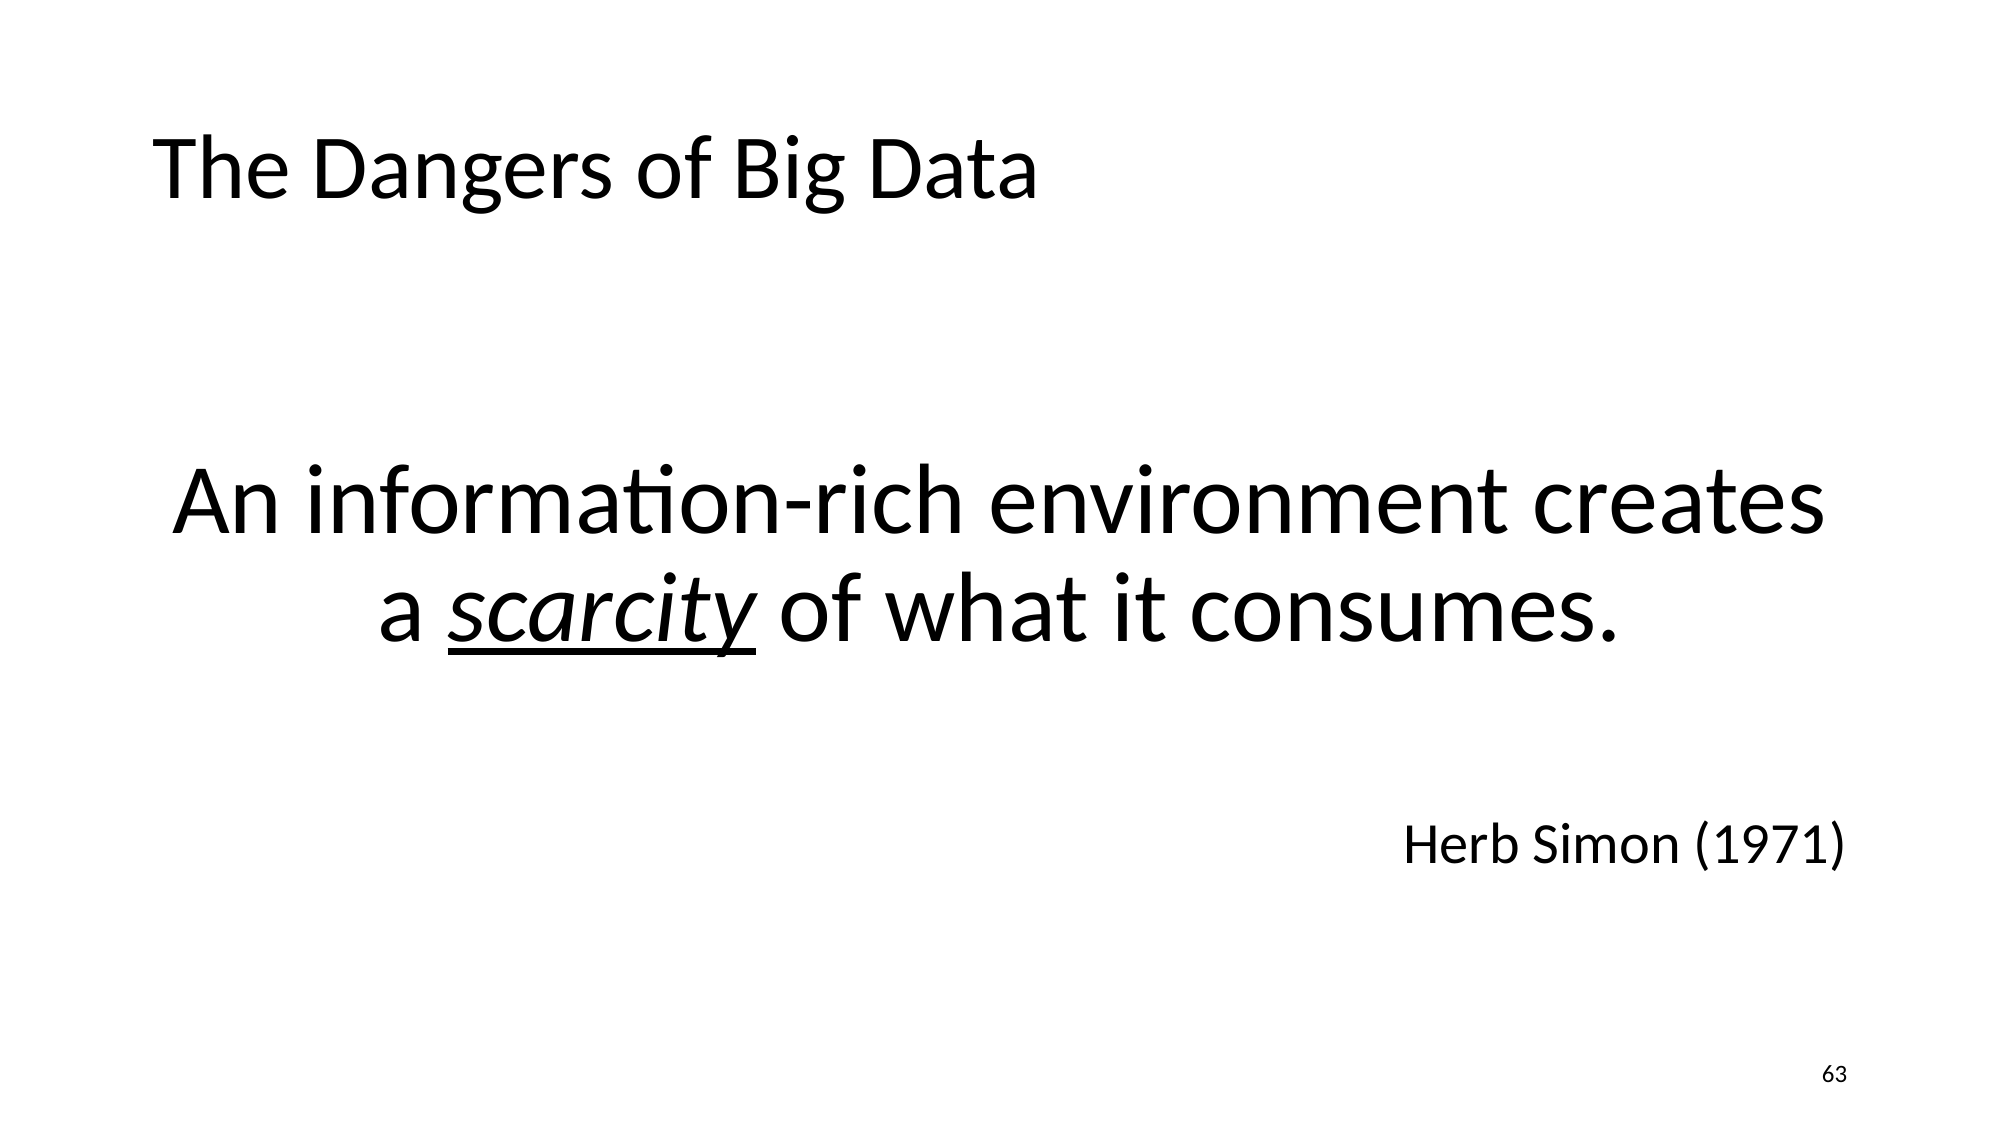

# The Dangers of Big Data

An information-rich environment creates a scarcity of what it consumes.

Herb Simon (1971)
63